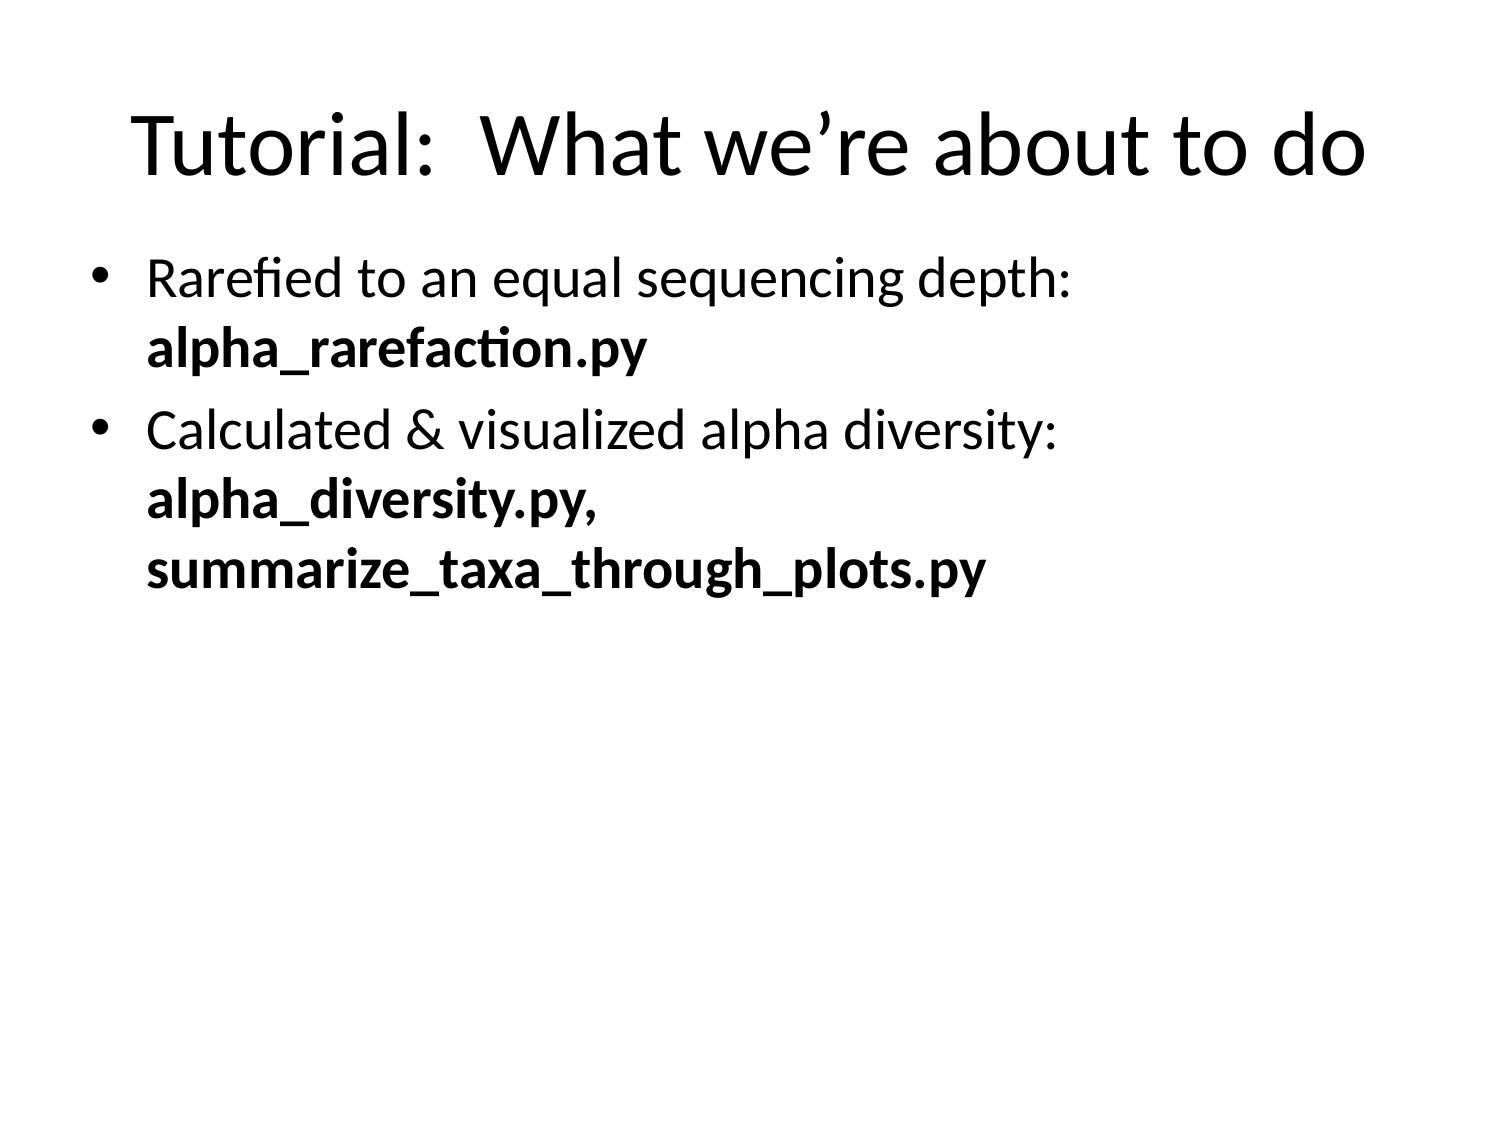

# Tutorial:  What we’re about to do
Rarefied to an equal sequencing depth:  alpha_rarefaction.py
Calculated & visualized alpha diversity: alpha_diversity.py, summarize_taxa_through_plots.py